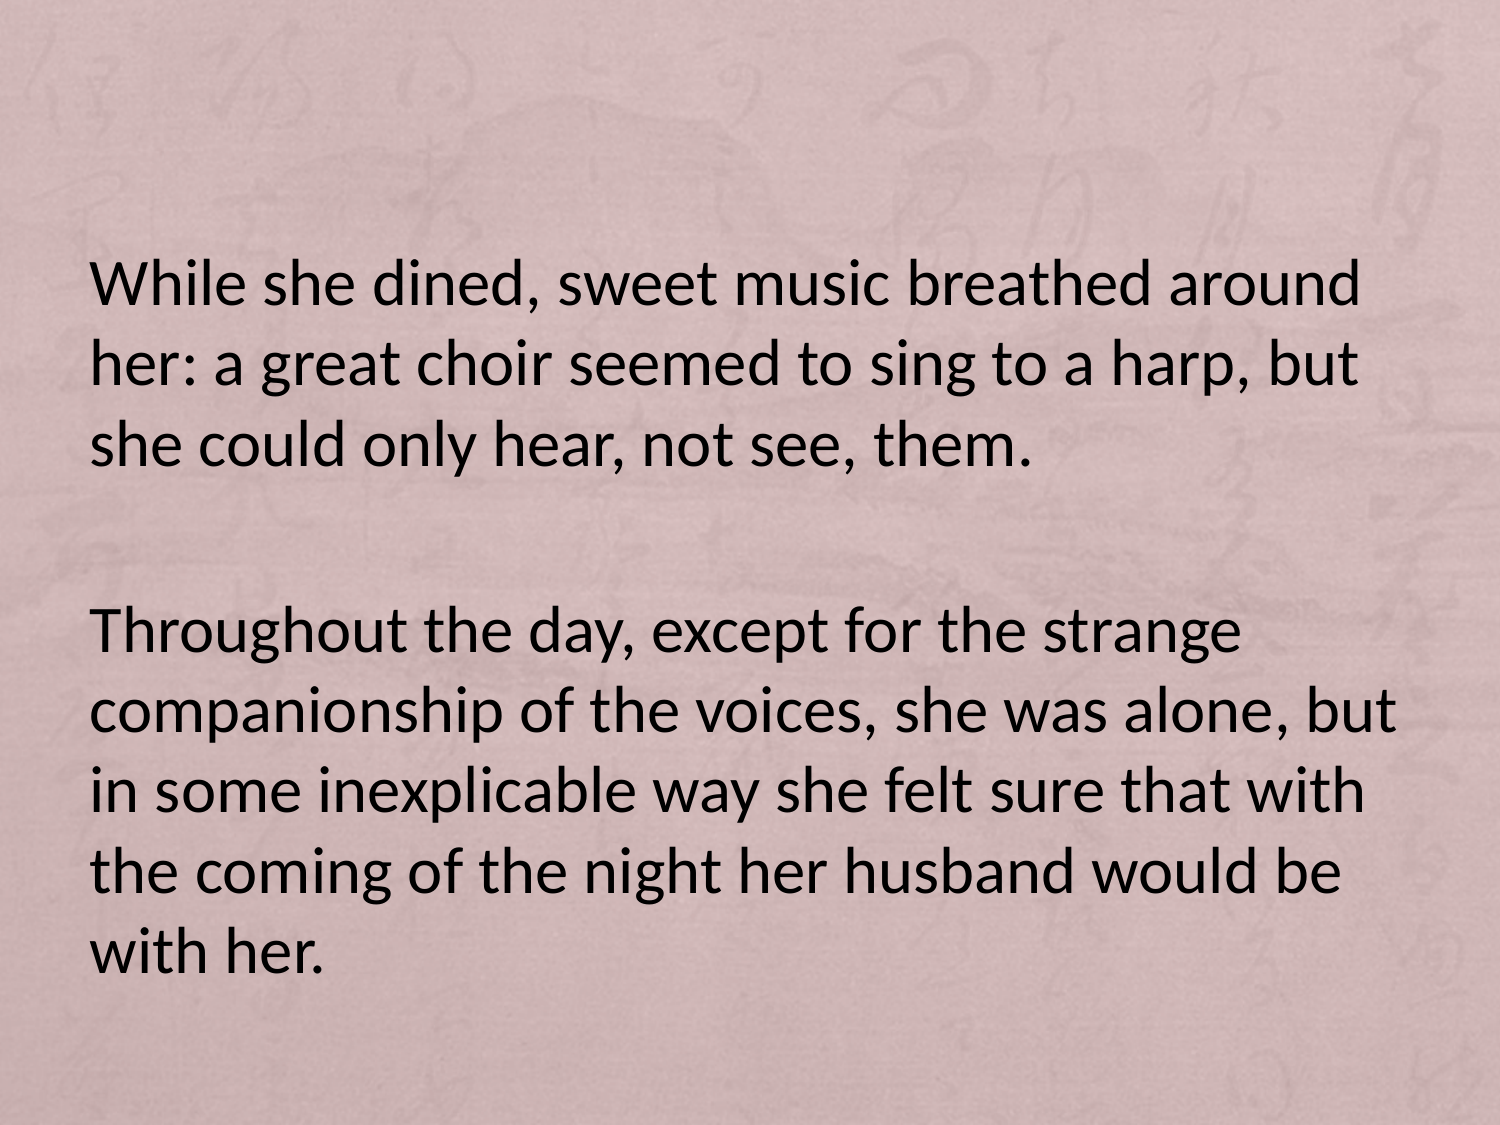

While she dined, sweet music breathed around her: a great choir seemed to sing to a harp, but she could only hear, not see, them.

Throughout the day, except for the strange companionship of the voices, she was alone, but in some inexplicable way she felt sure that with the coming of the night her husband would be with her.